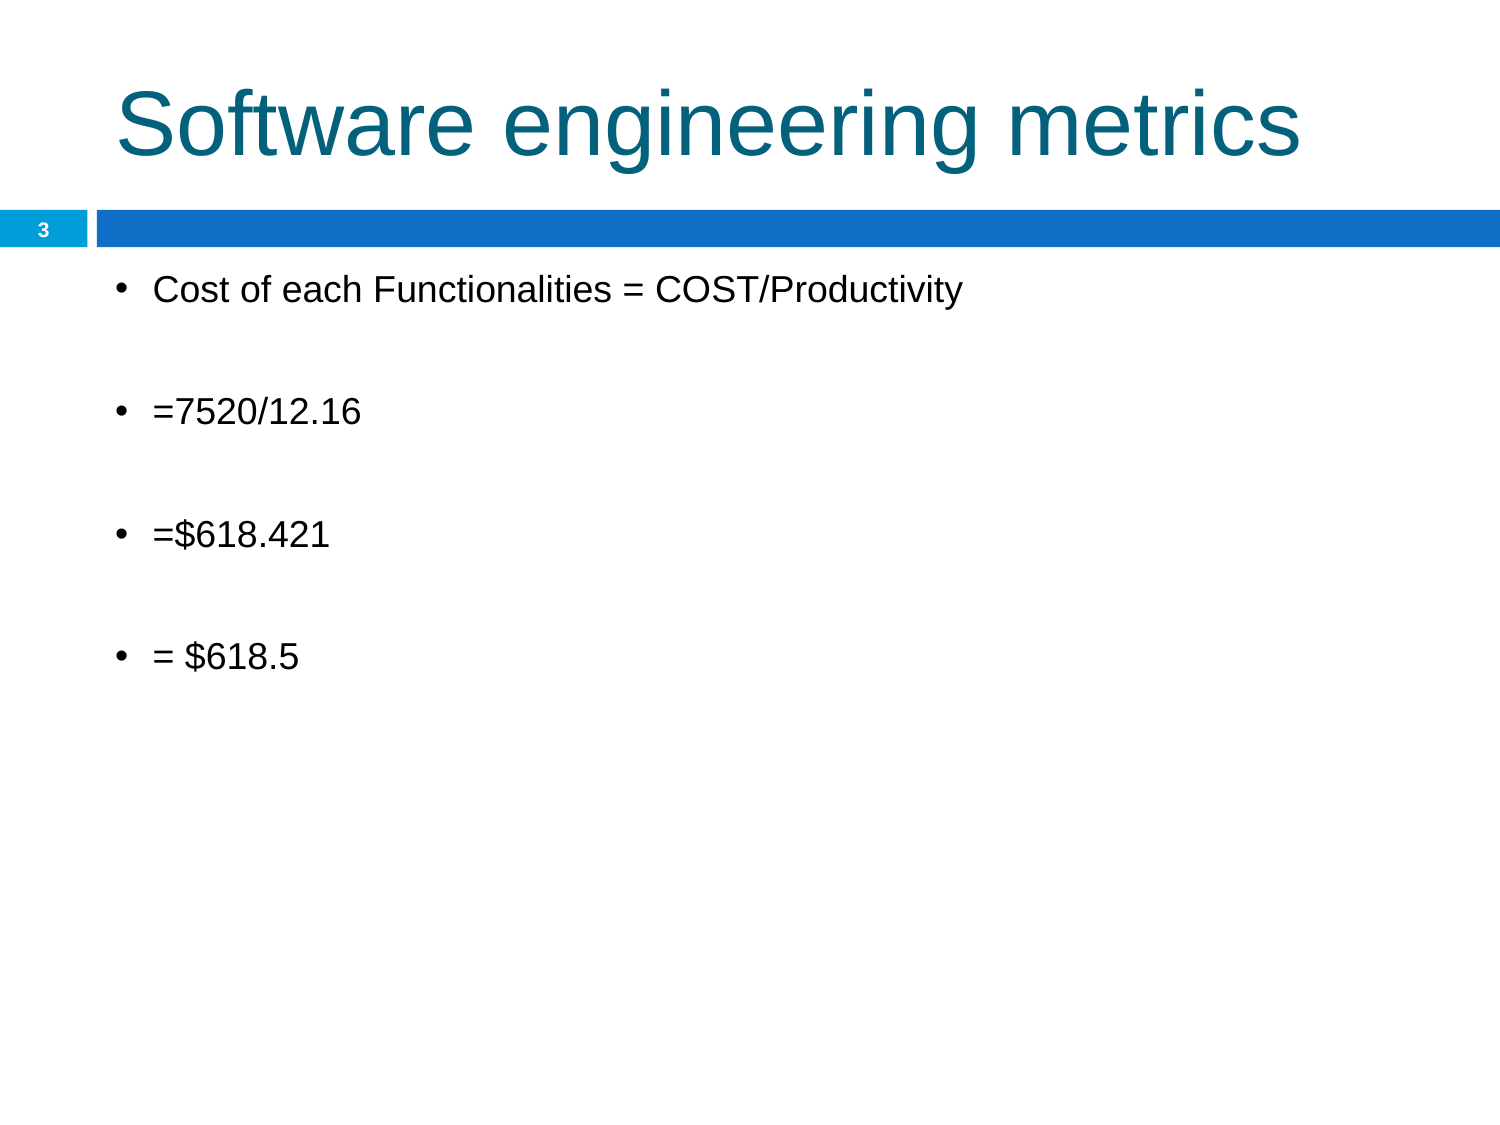

Software engineering metrics
3
Cost of each Functionalities = COST/Productivity

=7520/12.16

=$618.421

= $618.5